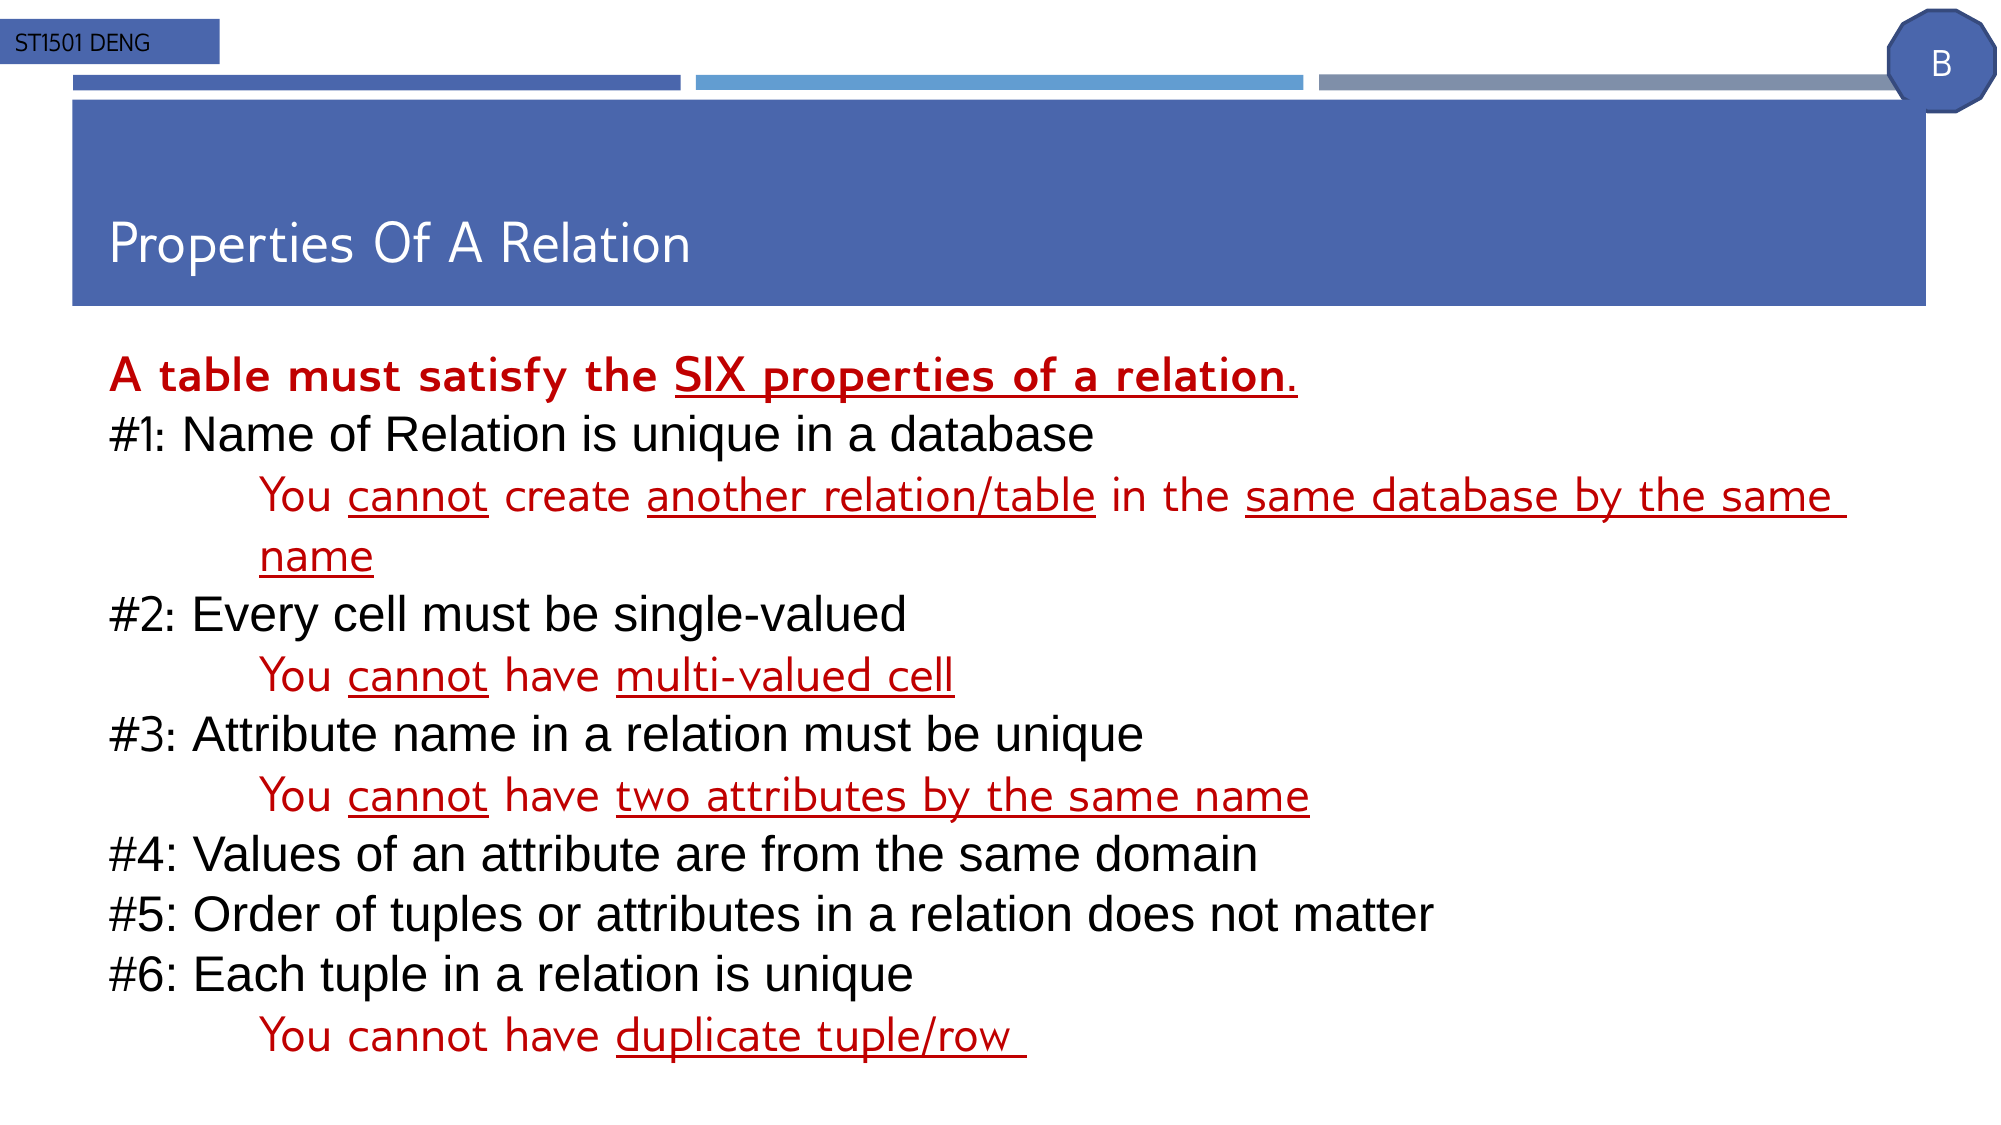

# Properties Of A Relation
A table must satisfy the SIX properties of a relation.
#1: Name of Relation is unique in a database
	You cannot create another relation/table in the same database by the same 	name
#2: Every cell must be single-valued
	You cannot have multi-valued cell
#3: Attribute name in a relation must be unique
	You cannot have two attributes by the same name
#4: Values of an attribute are from the same domain
#5: Order of tuples or attributes in a relation does not matter
#6: Each tuple in a relation is unique
	You cannot have duplicate tuple/row